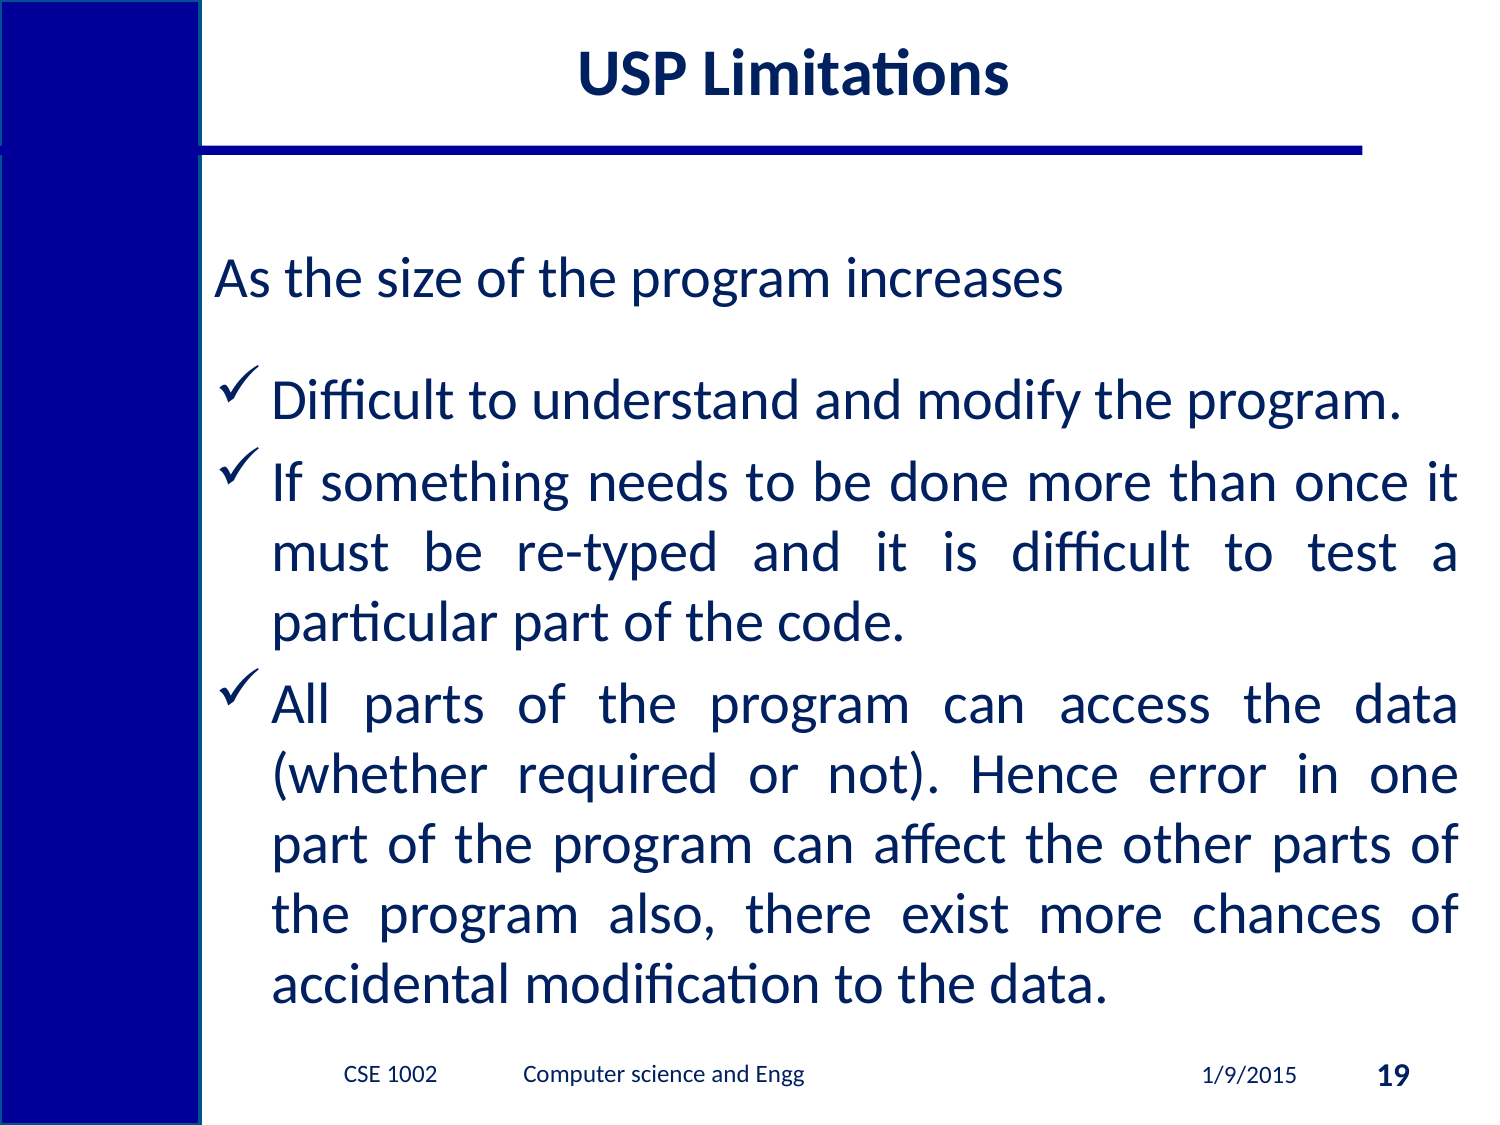

# USP Limitations

As the size of the program increases

Difficult to understand and modify the program.
If something needs to be done more than once it must be re-typed and it is difficult to test a particular part of the code.
All parts of the program can access the data (whether required or not). Hence error in one part of the program can affect the other parts of the program also, there exist more chances of accidental modification to the data.

CSE 1002               Computer science and Engg
19
1/9/2015